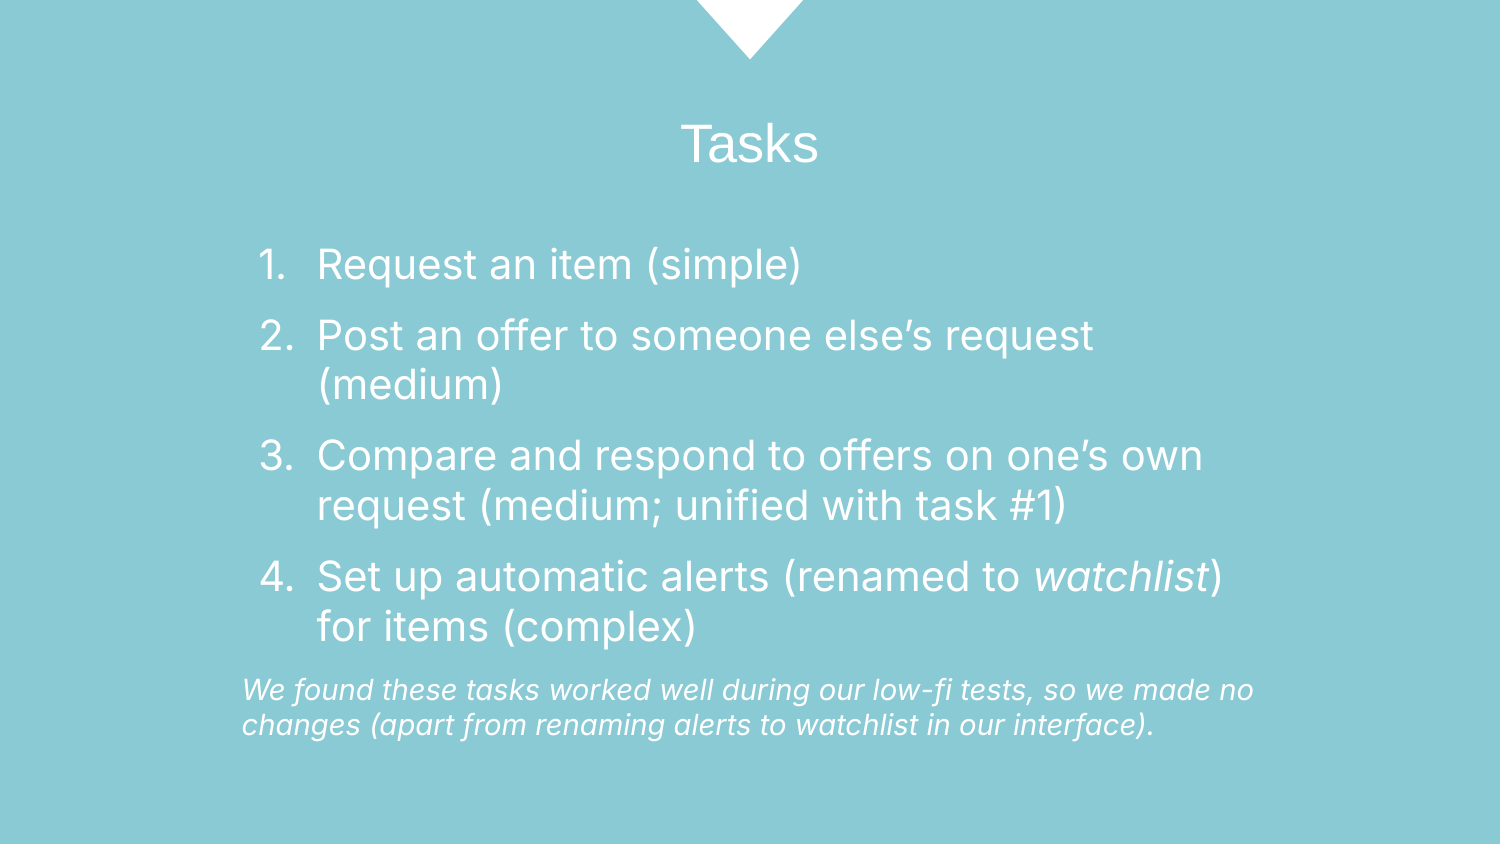

# Tasks
Request an item (simple)
Post an offer to someone else’s request (medium)
Compare and respond to offers on one’s own request (medium; unified with task #1)
Set up automatic alerts (renamed to watchlist) for items (complex)
We found these tasks worked well during our low-fi tests, so we made no changes (apart from renaming alerts to watchlist in our interface).